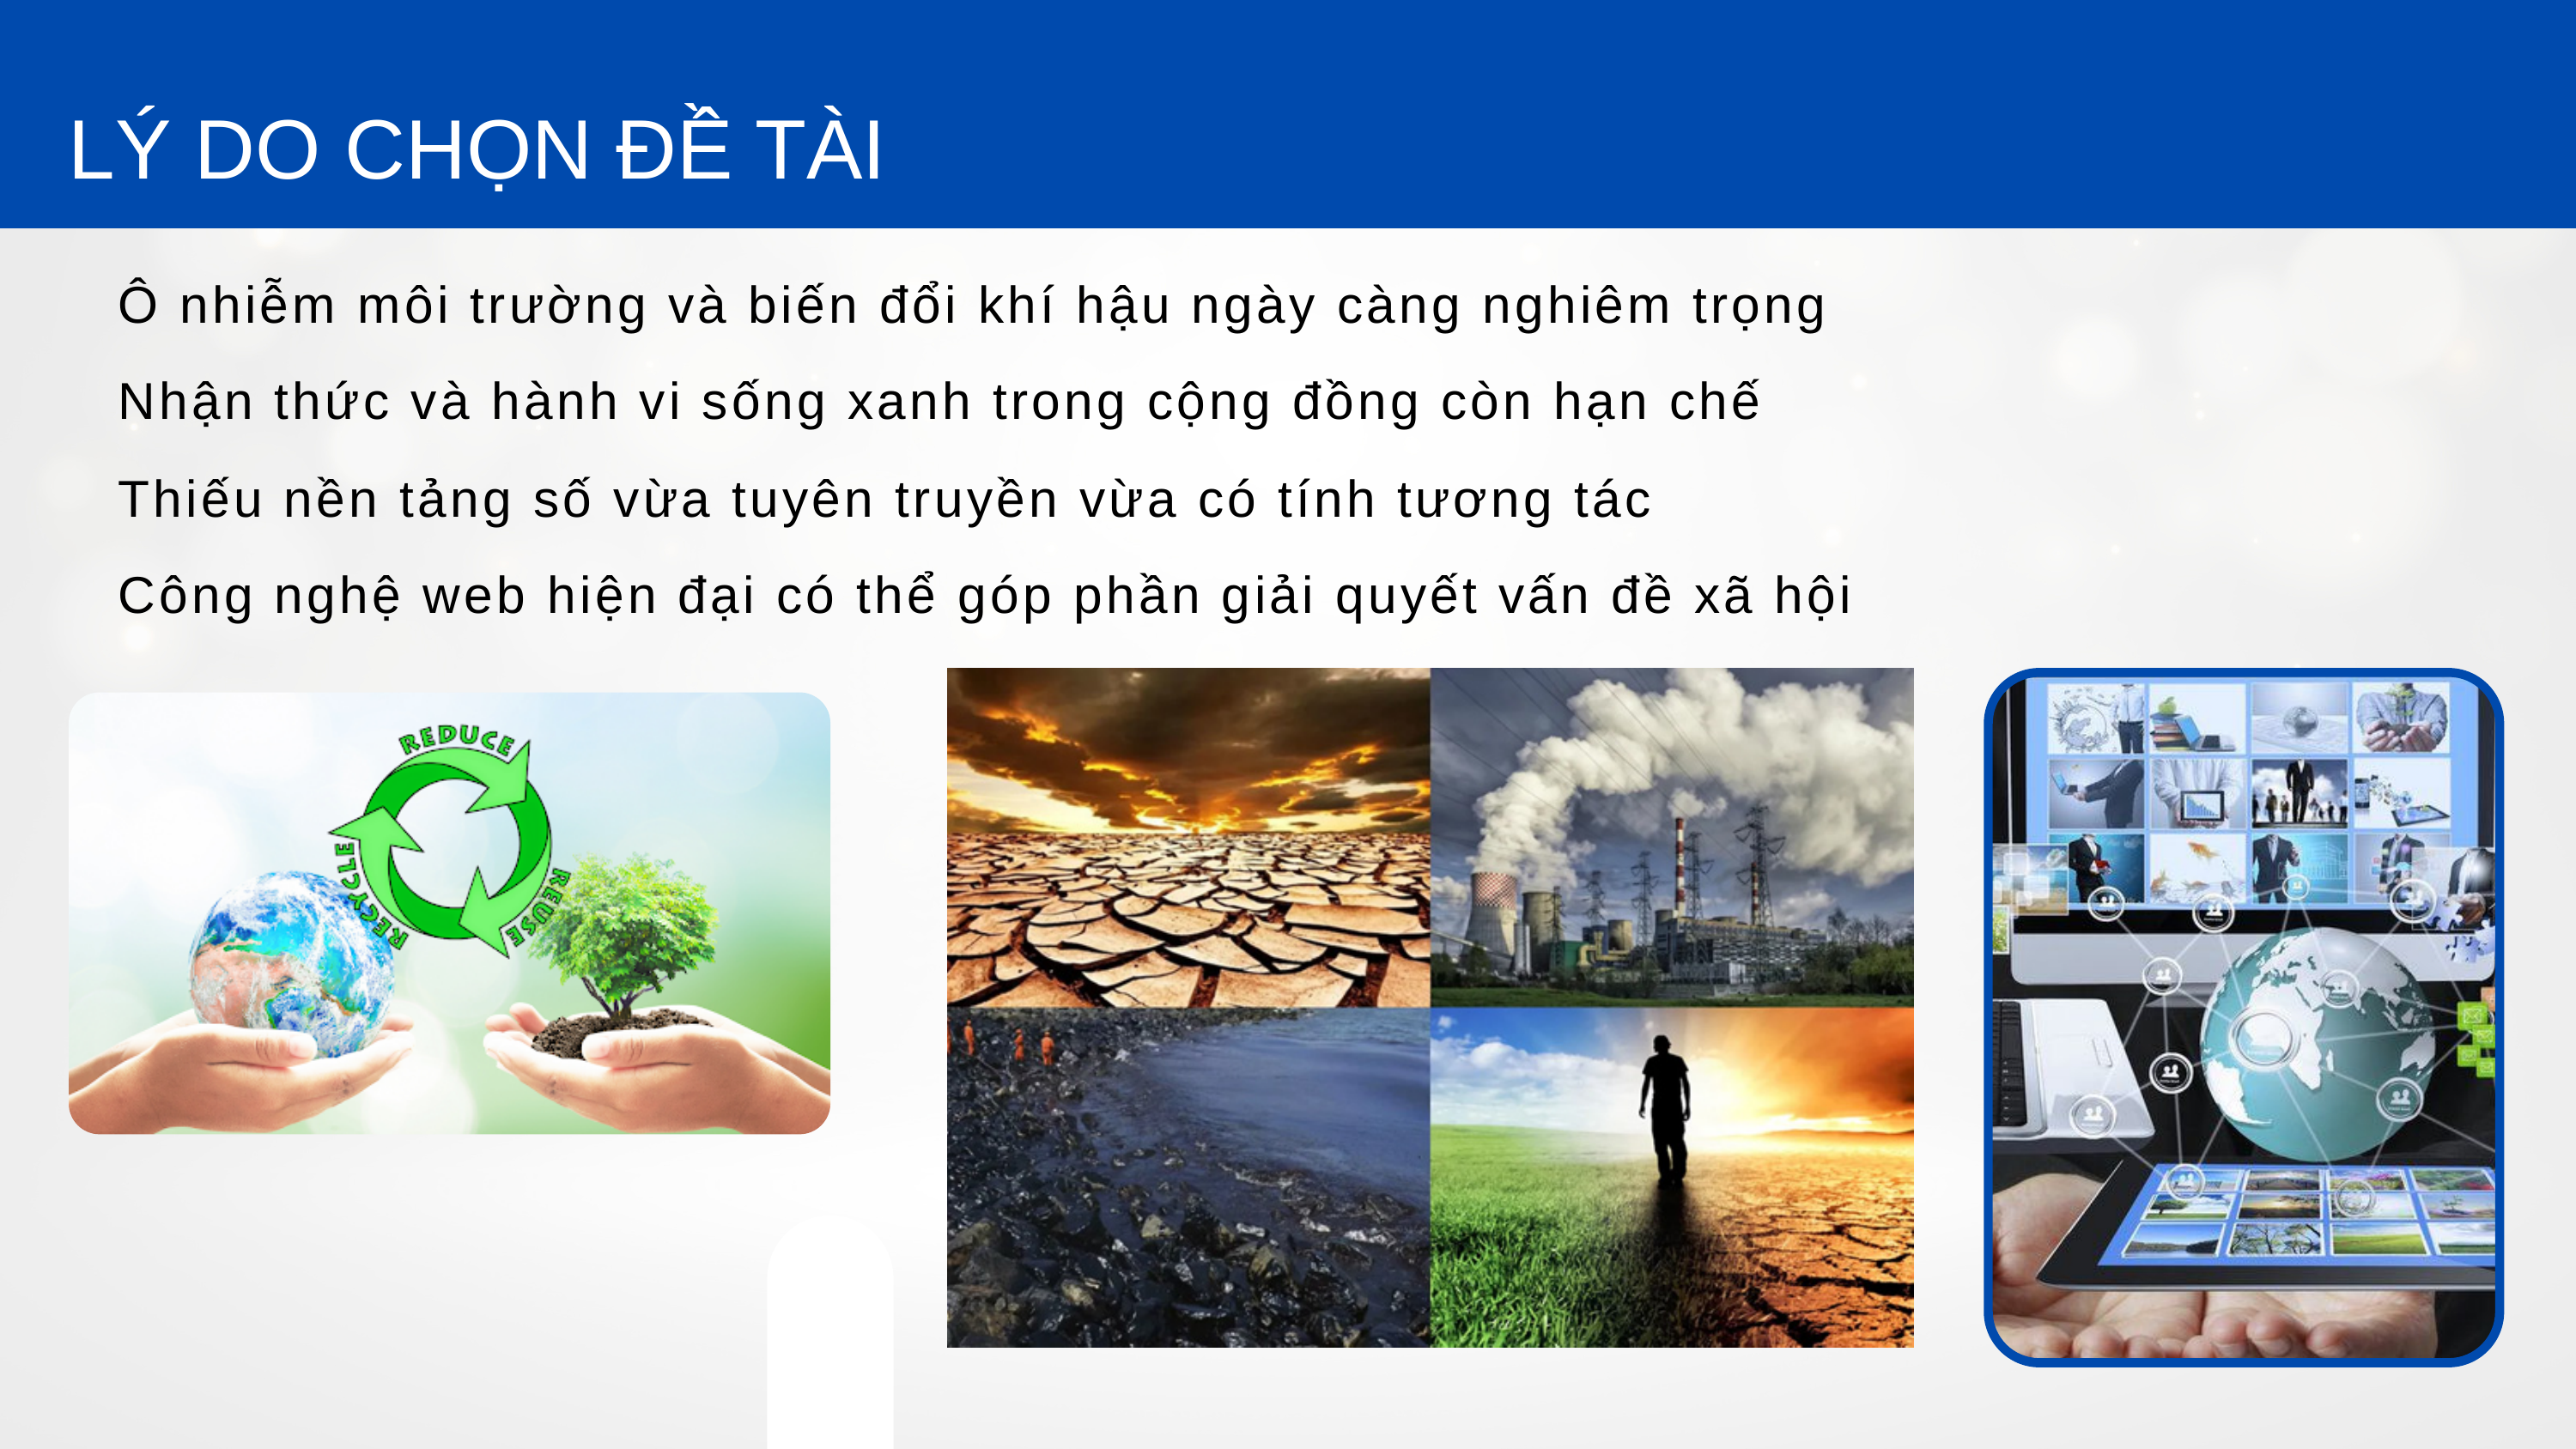

LÝ DO CHỌN ĐỀ TÀI
Ô nhiễm môi trường và biến đổi khí hậu ngày càng nghiêm trọng
Nhận thức và hành vi sống xanh trong cộng đồng còn hạn chế
Thiếu nền tảng số vừa tuyên truyền vừa có tính tương tác
Công nghệ web hiện đại có thể góp phần giải quyết vấn đề xã hội